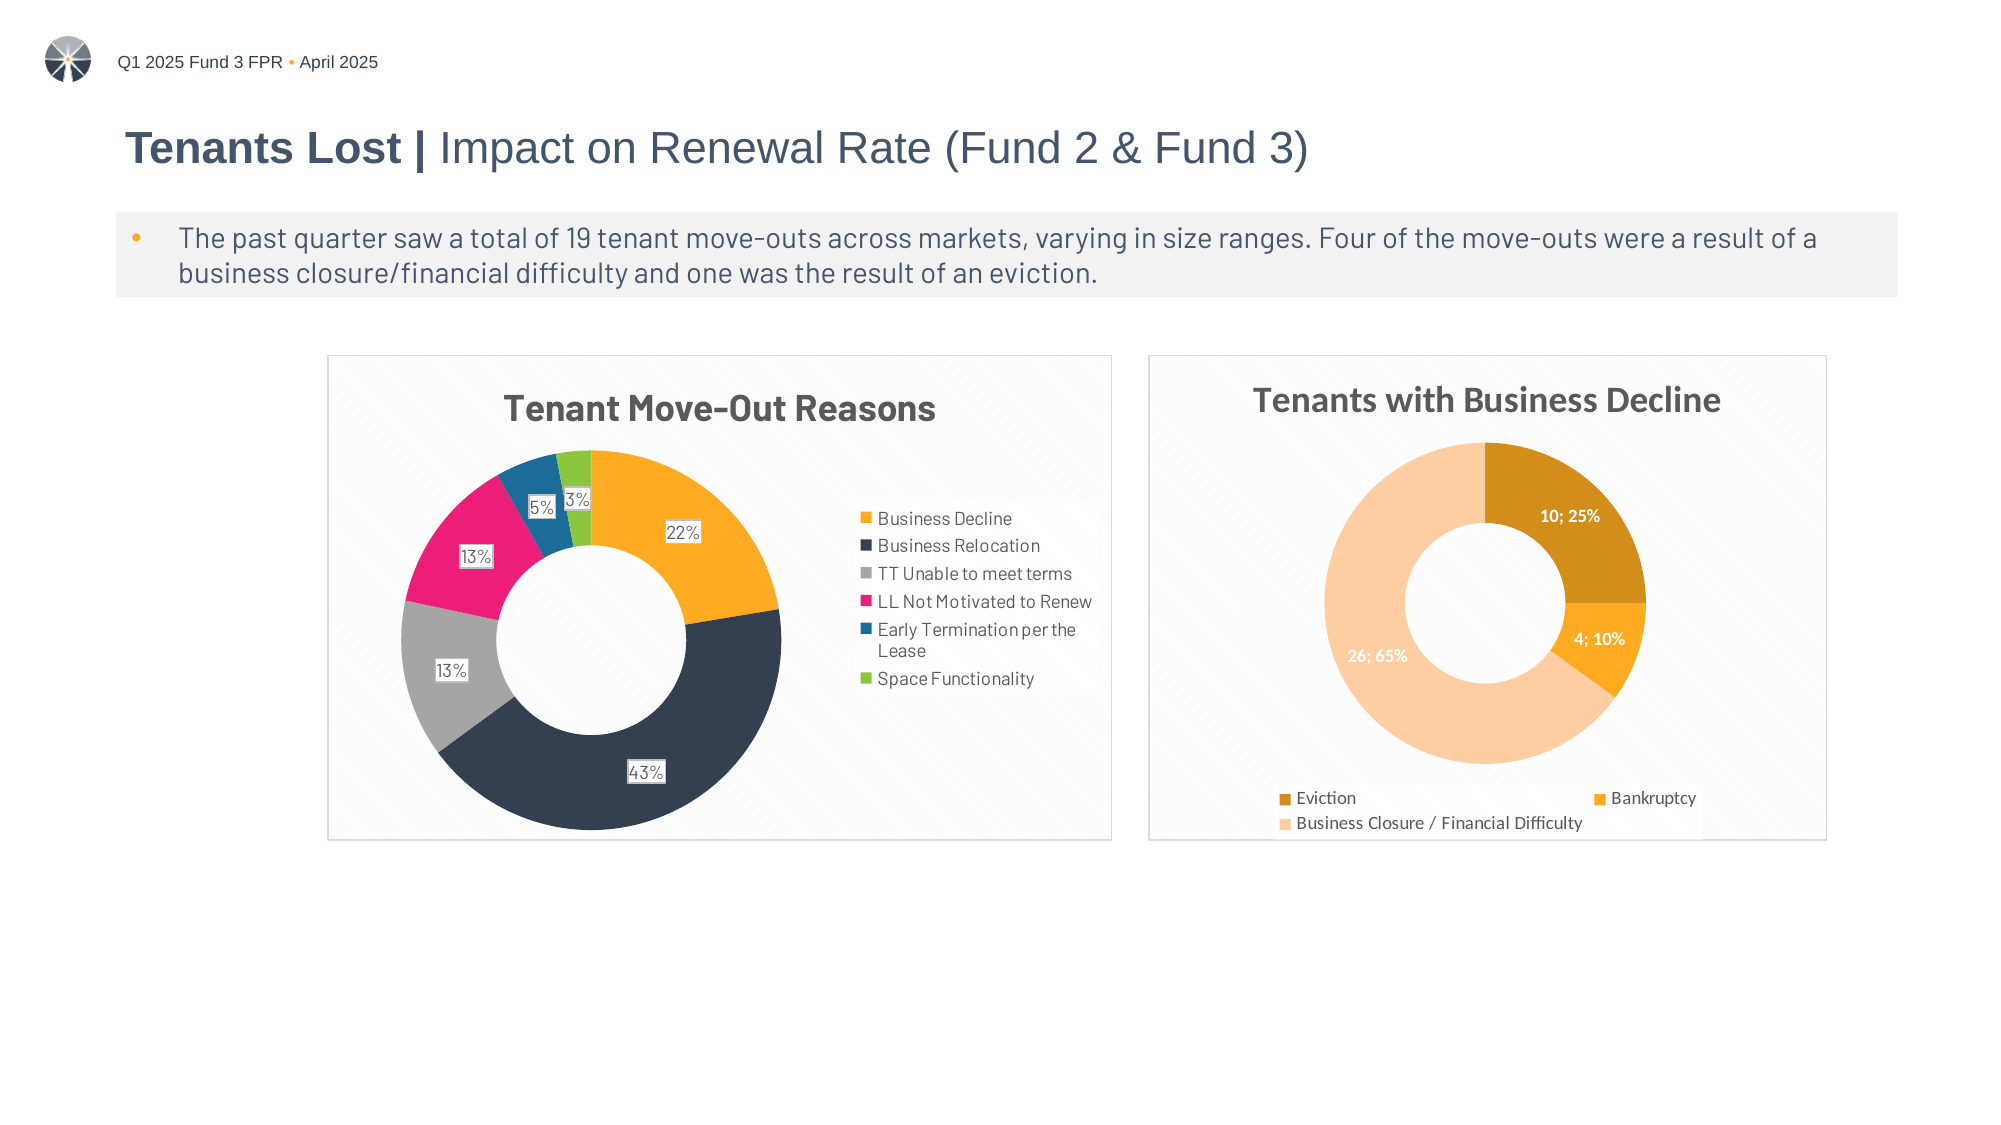

# Tenants Lost | Impact on Renewal Rate (Fund 2 & Fund 3)
The past quarter saw a total of 19 tenant move-outs across markets, varying in size ranges. Four of the move-outs were a result of a business closure/financial difficulty and one was the result of an eviction.

### Chart: Tenant Move-Out Reasons

| Category |  |
|---|---|
| Business Decline | 0.20833333333333334 |
| Business Relocation | 0.3958333333333333 |
| TT Unable to meet terms | 0.125 |
| LL Not Motivated to Renew | 0.125 |
| Early Termination per the Lease | 0.04861111111111111 |
| Space Functionality | 0.027777777777777776 |

### Chart: Tenants with Business Decline

| Category |  |
|---|---|
| Eviction | 10.0 |
| Bankruptcy | 4.0 |
| Business Closure / Financial Difficulty | 26.0 |